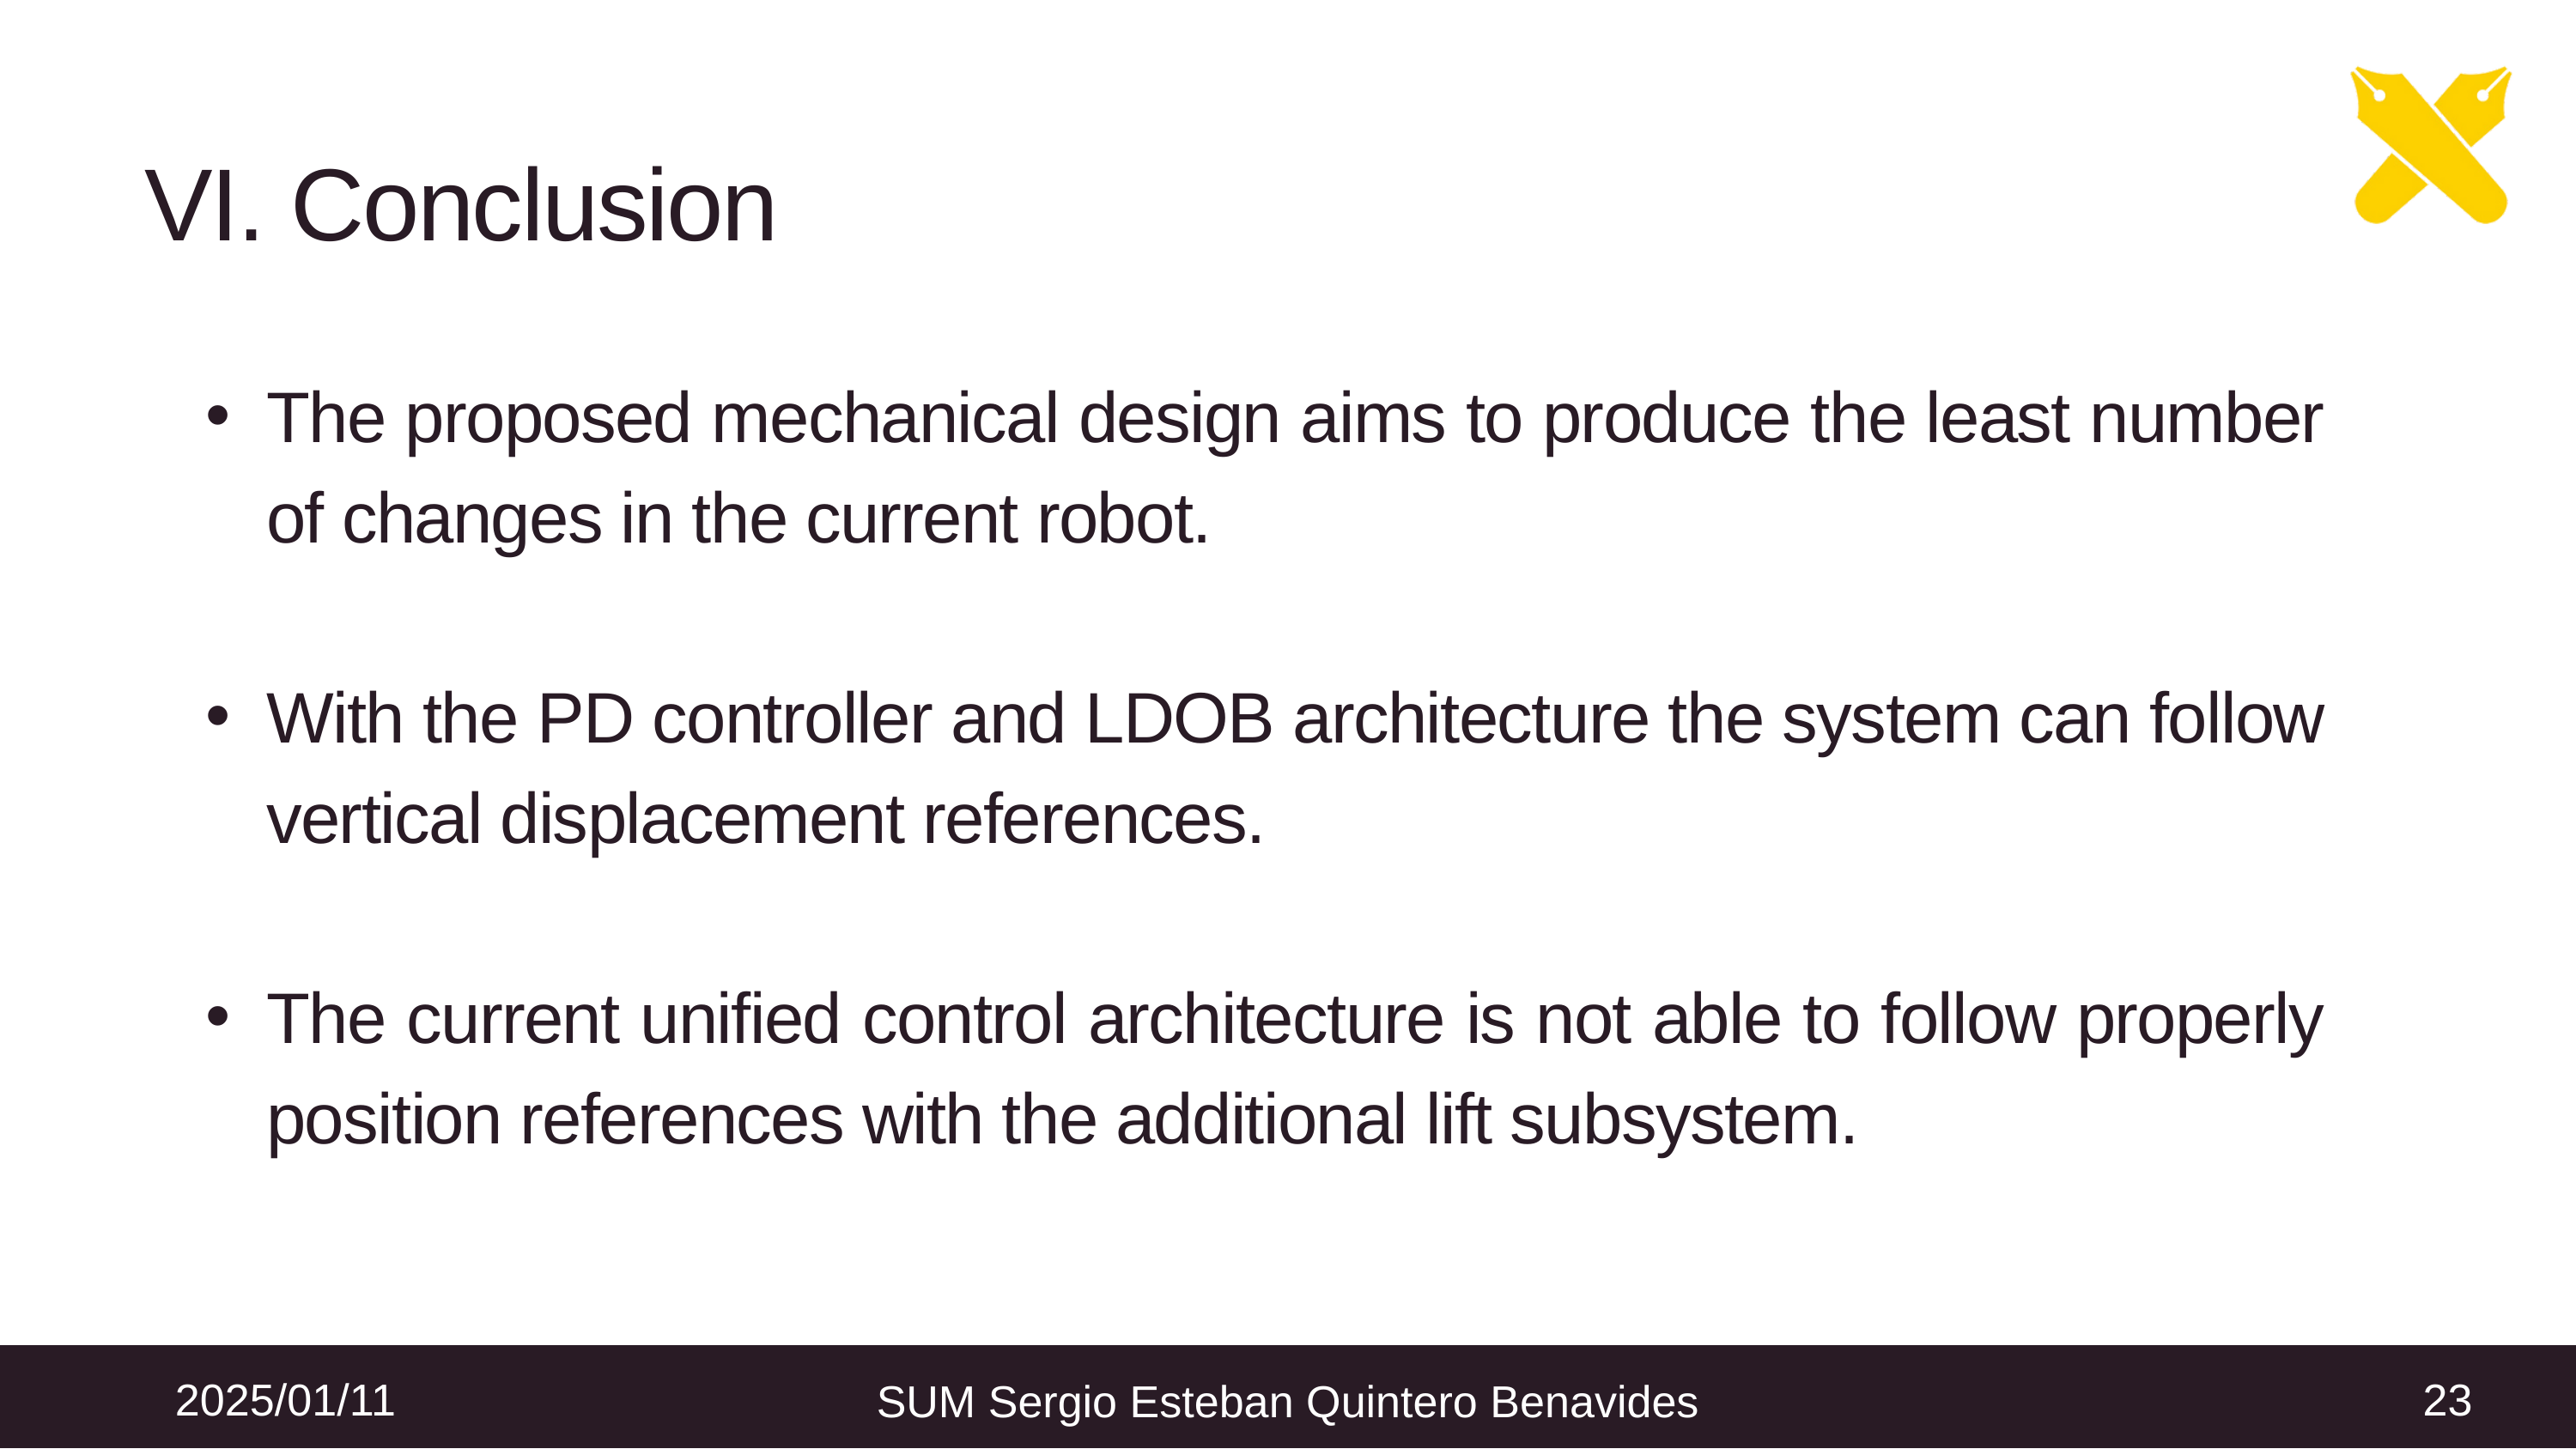

VI. Conclusion
The proposed mechanical design aims to produce the least number of changes in the current robot.

With the PD controller and LDOB architecture the system can follow vertical displacement references.

The current unified control architecture is not able to follow properly position references with the additional lift subsystem.
2025/01/11
23
SUM Sergio Esteban Quintero Benavides